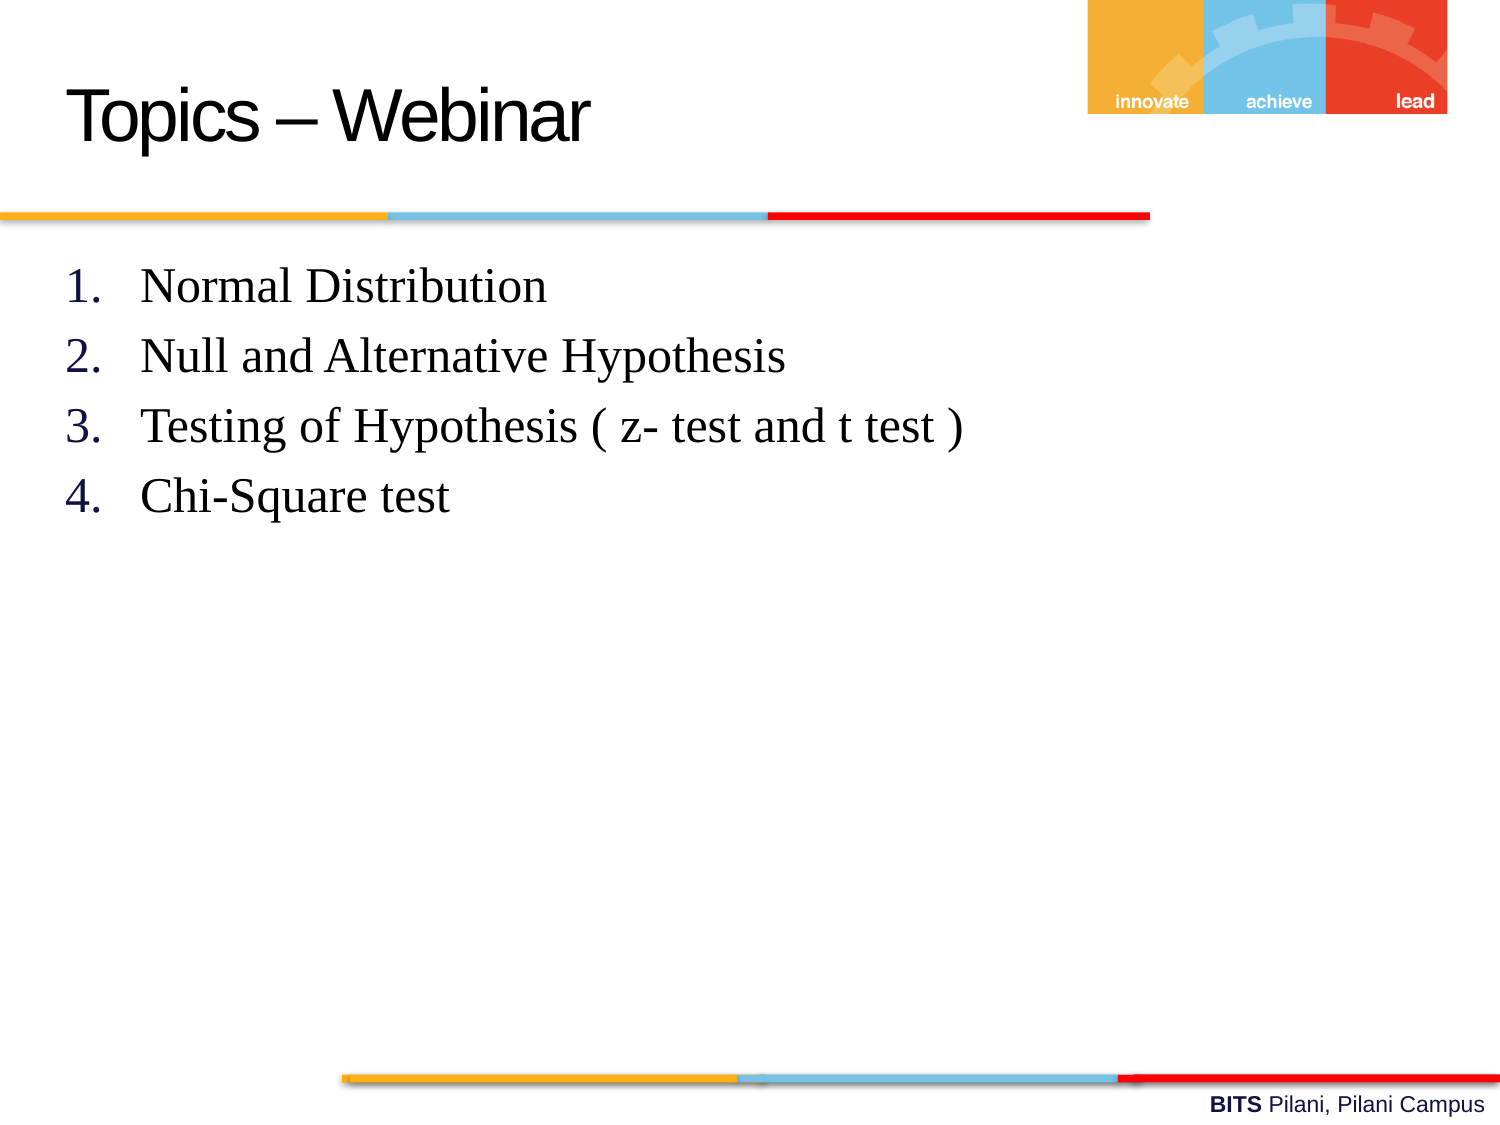

Topics – Webinar
Normal Distribution
Null and Alternative Hypothesis
Testing of Hypothesis ( z- test and t test )
Chi-Square test